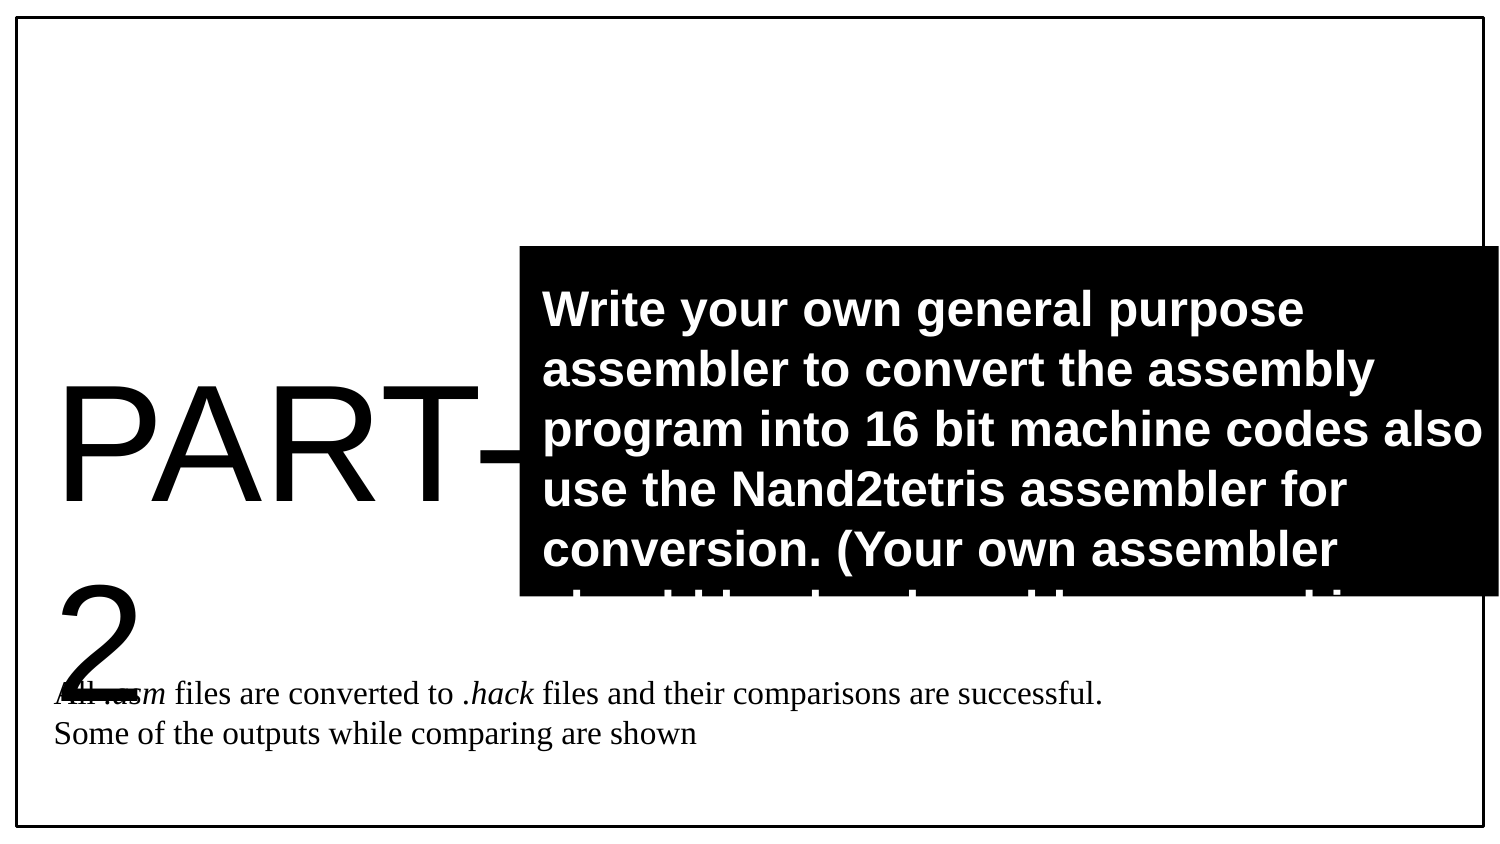

Write your own general purpose assembler to convert the assembly program into 16 bit machine codes also use the Nand2tetris assembler for conversion. (Your own assembler should be developed by you and is different from the assembler tool supplied along with the book)
PART-2
All .asm files are converted to .hack files and their comparisons are successful.
Some of the outputs while comparing are shown